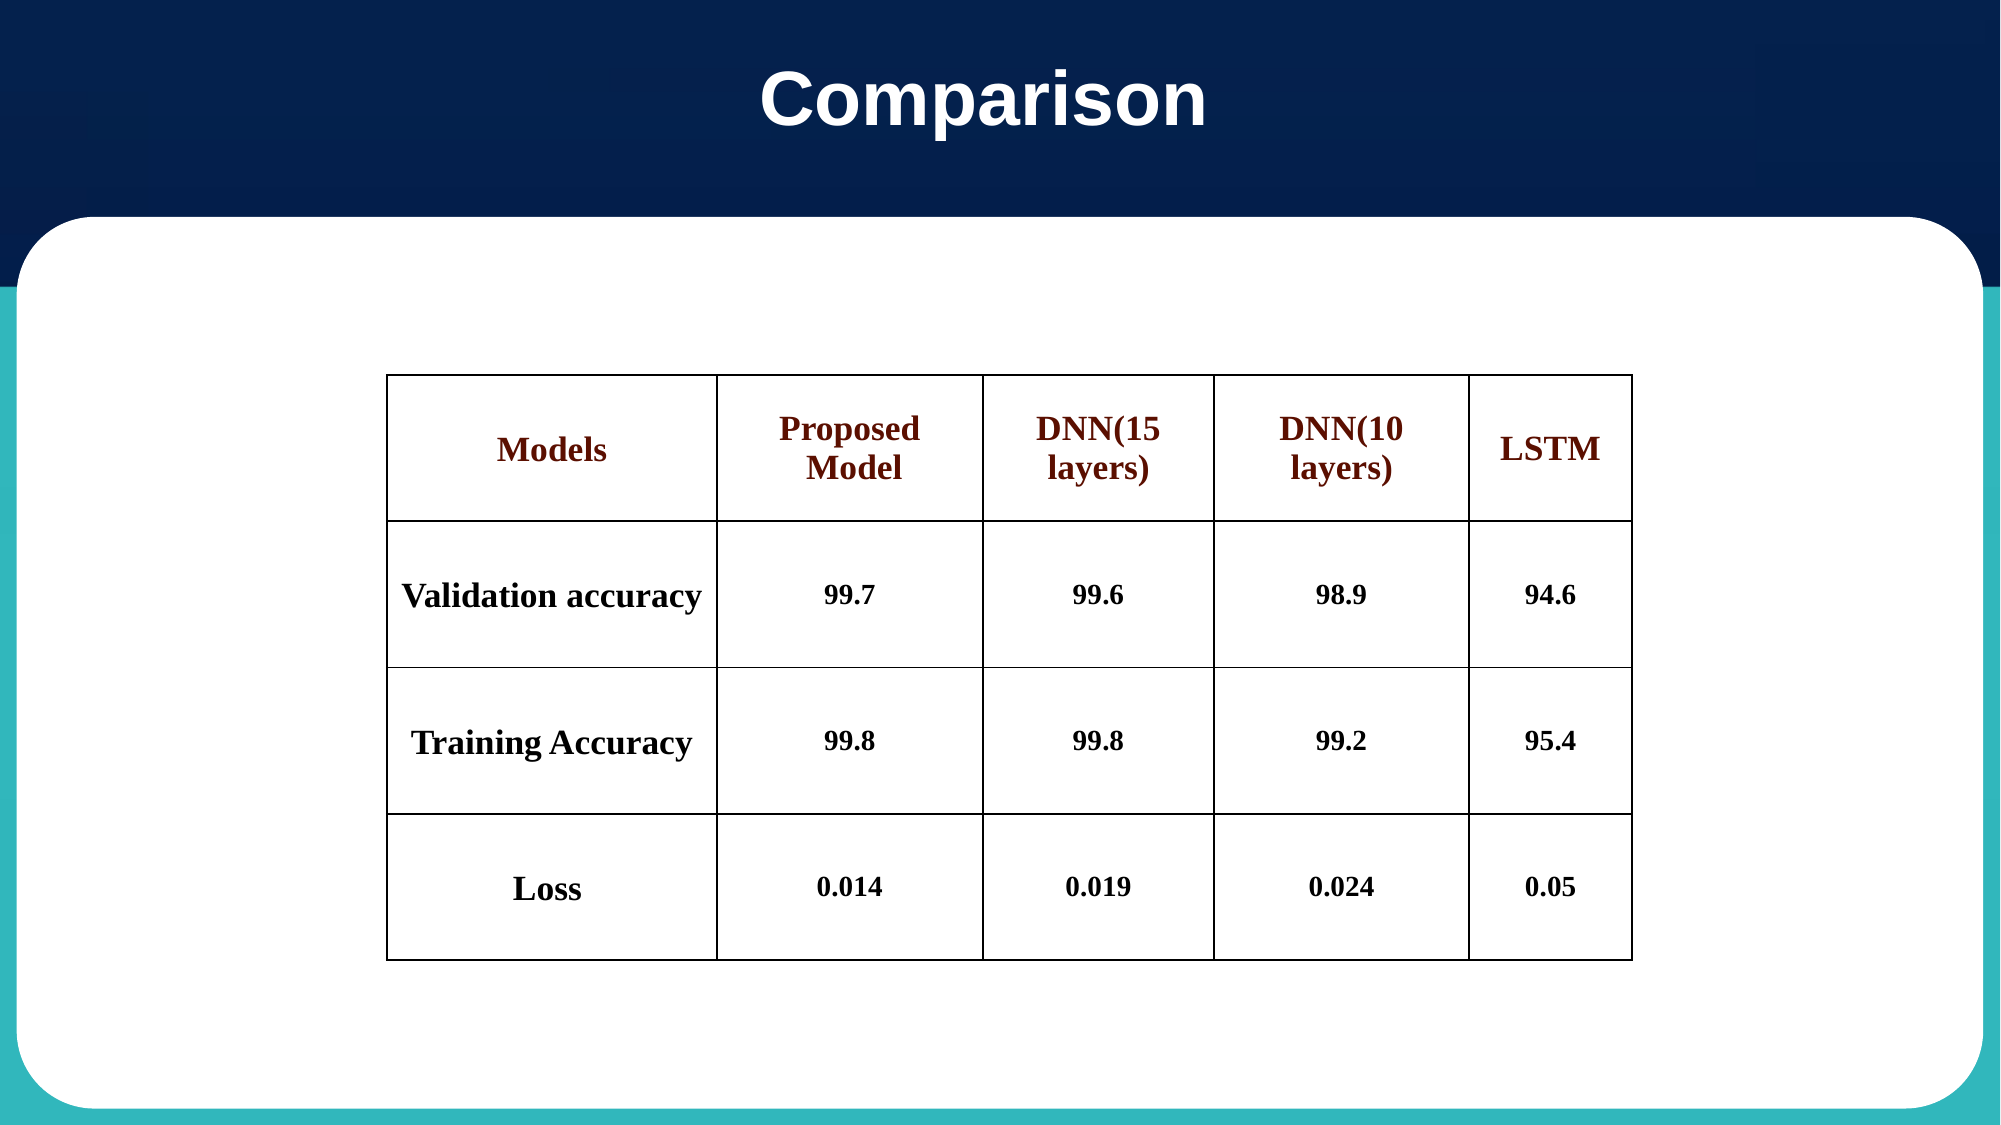

Comparison

| Models | Proposed Model | DNN(15 layers) | DNN(10 layers) | LSTM |
| --- | --- | --- | --- | --- |
| Validation accuracy | 99.7 | 99.6 | 98.9 | 94.6 |
| Training Accuracy | 99.8 | 99.8 | 99.2 | 95.4 |
| Loss | 0.014 | 0.019 | 0.024 | 0.05 |